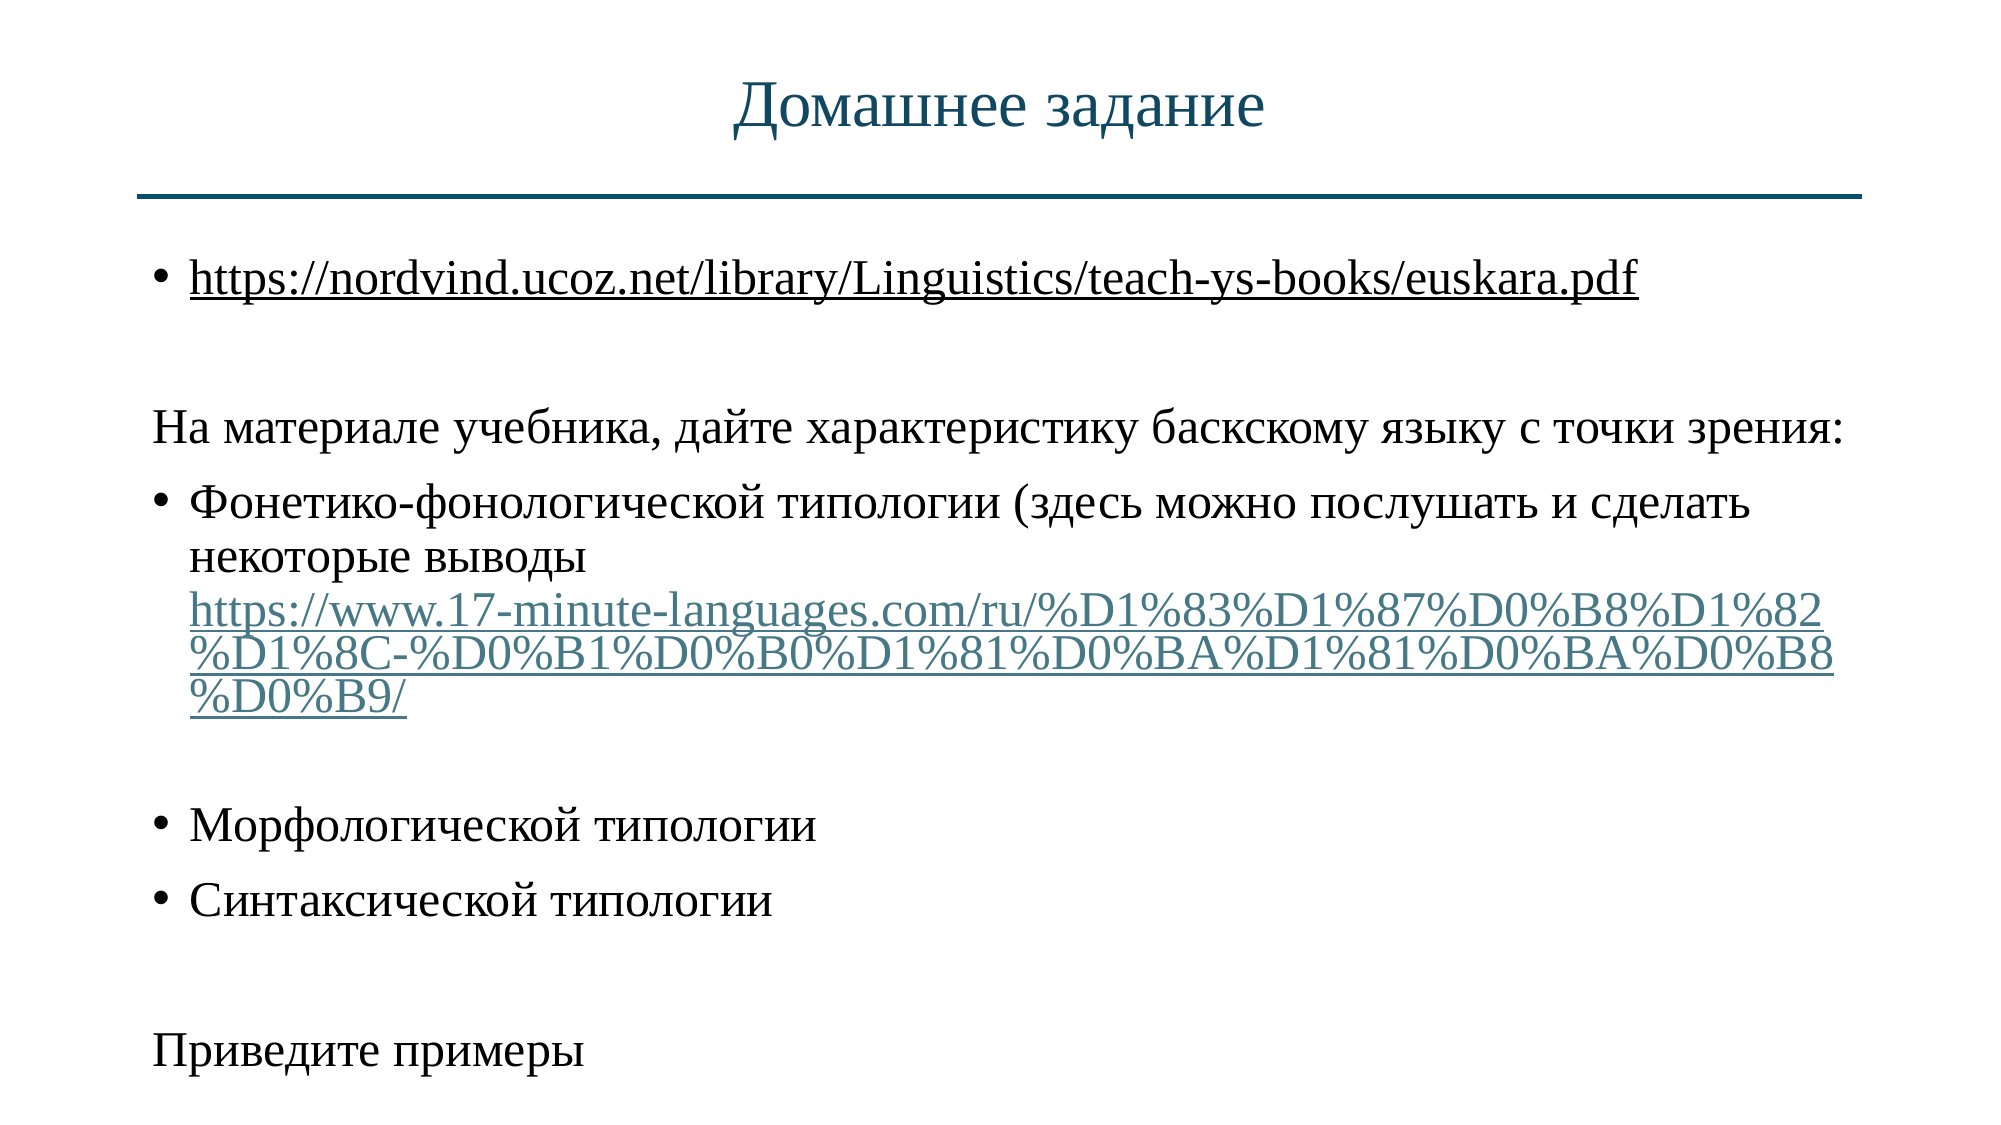

# Домашнее задание
https://nordvind.ucoz.net/library/Linguistics/teach-ys-books/euskara.pdf

На материале учебника, дайте характеристику баскскому языку с точки зрения:
Фонетико-фонологической типологии (здесь можно послушать и сделать некоторые выводы https://www.17-minute-languages.com/ru/%D1%83%D1%87%D0%B8%D1%82%D1%8C-%D0%B1%D0%B0%D1%81%D0%BA%D1%81%D0%BA%D0%B8%D0%B9/
Морфологической типологии
Синтаксической типологии

Приведите примеры